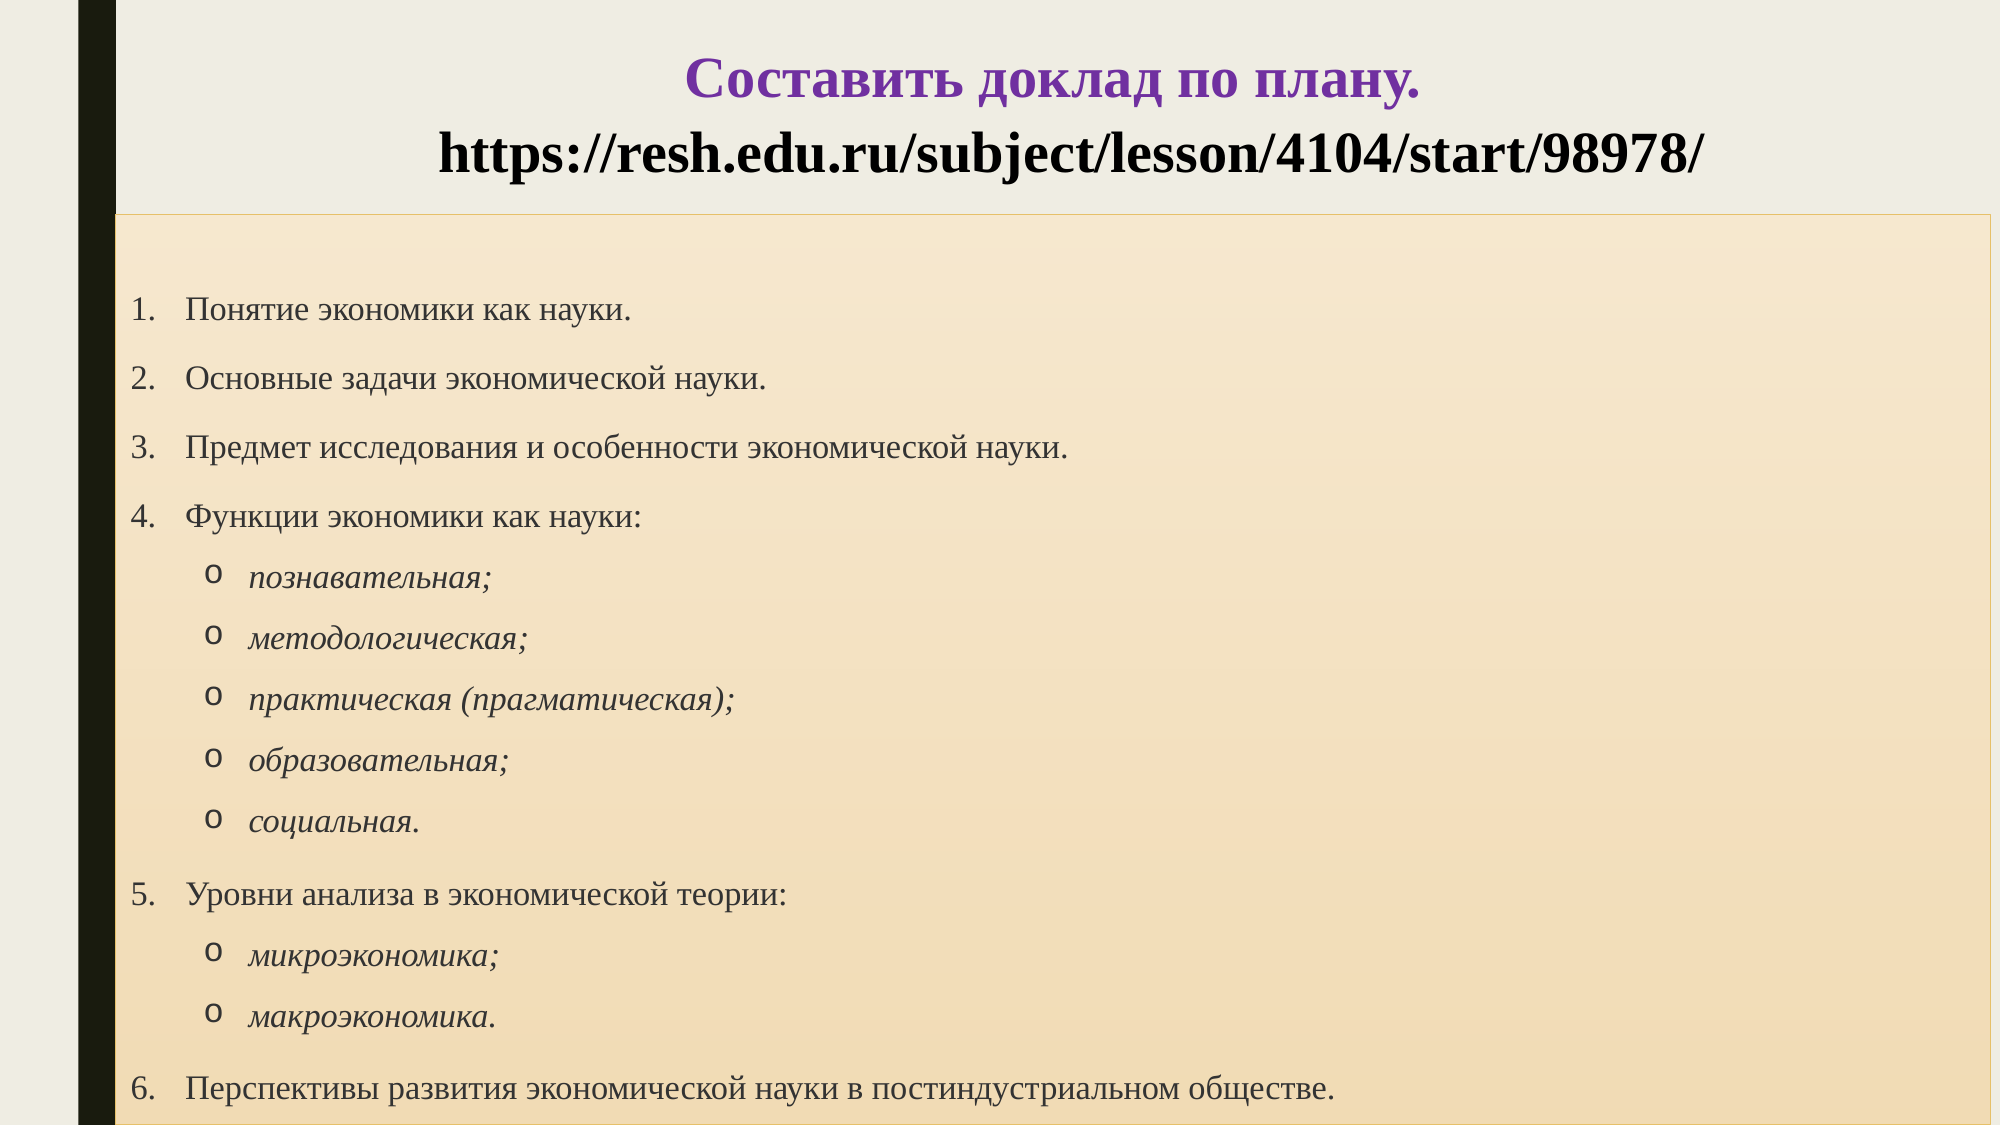

# Составить доклад по плану. https://resh.edu.ru/subject/lesson/4104/start/98978/

Понятие экономики как науки.
Основные задачи экономической науки.
Предмет исследования и особенности экономической науки.
Функции экономики как науки:
познавательная;
методологическая;
практическая (прагматическая);
образовательная;
социальная.
Уровни анализа в экономической теории:
микроэкономика;
макроэкономика.
Перспективы развития экономической науки в постиндустриальном обществе.